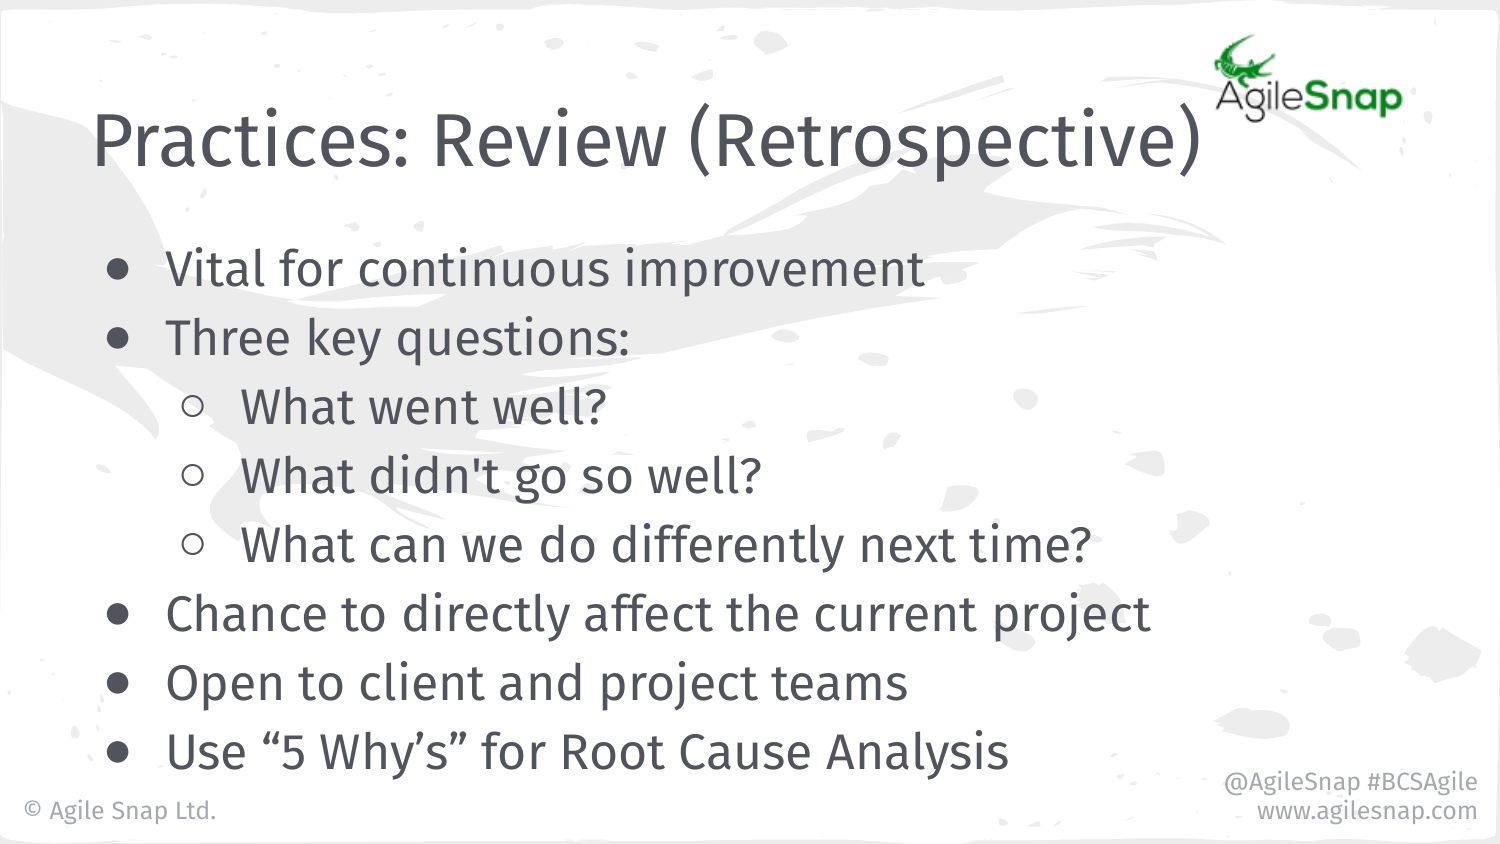

# Practices: Review (Retrospective)
Vital for continuous improvement
Three key questions:
What went well?
What didn't go so well?
What can we do differently next time?
Chance to directly affect the current project
Open to client and project teams
Use “5 Why’s” for Root Cause Analysis